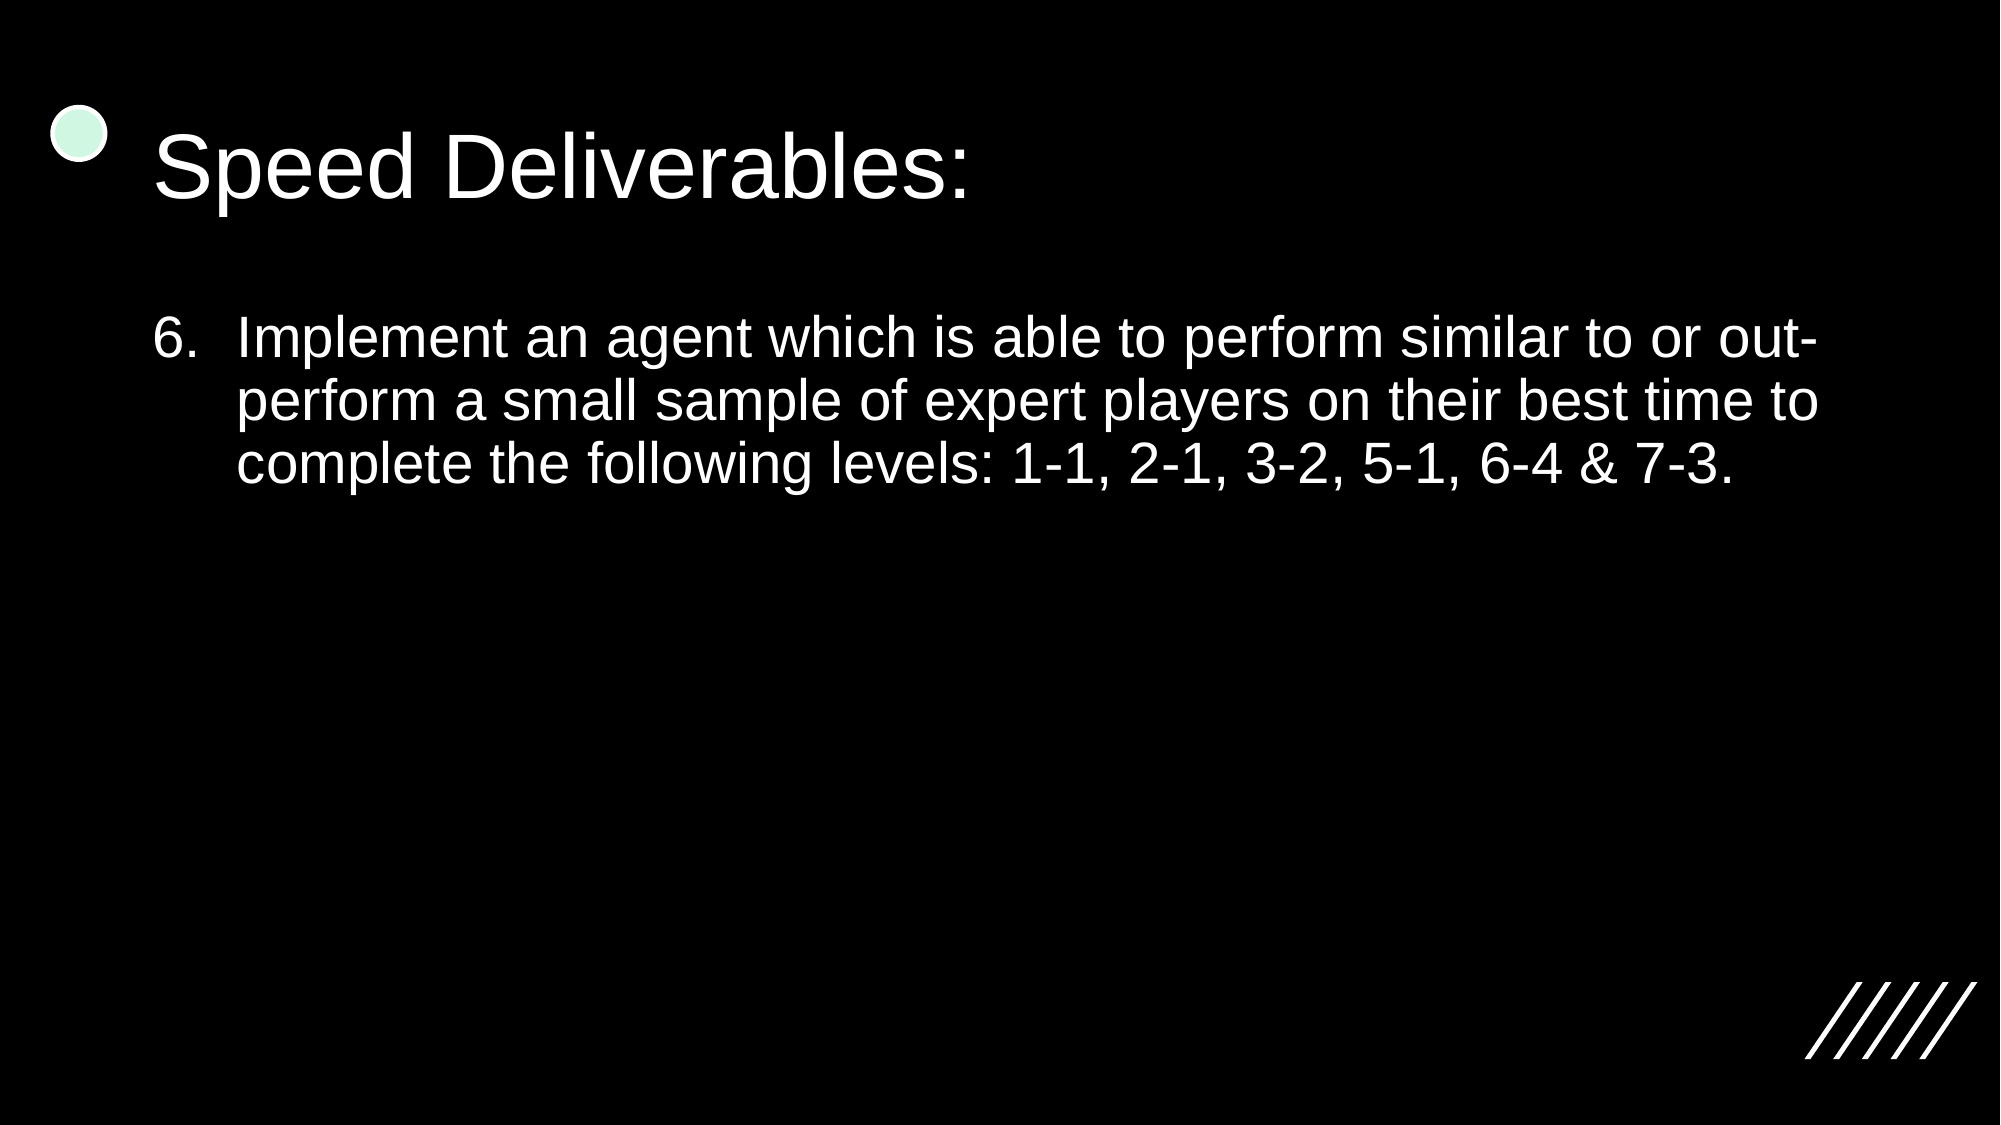

# Speed Deliverables:

Implement an agent which is able to perform similar to or out-perform a small sample of expert players on their best time to complete the following levels: 1-1, 2-1, 3-2, 5-1, 6-4 & 7-3.